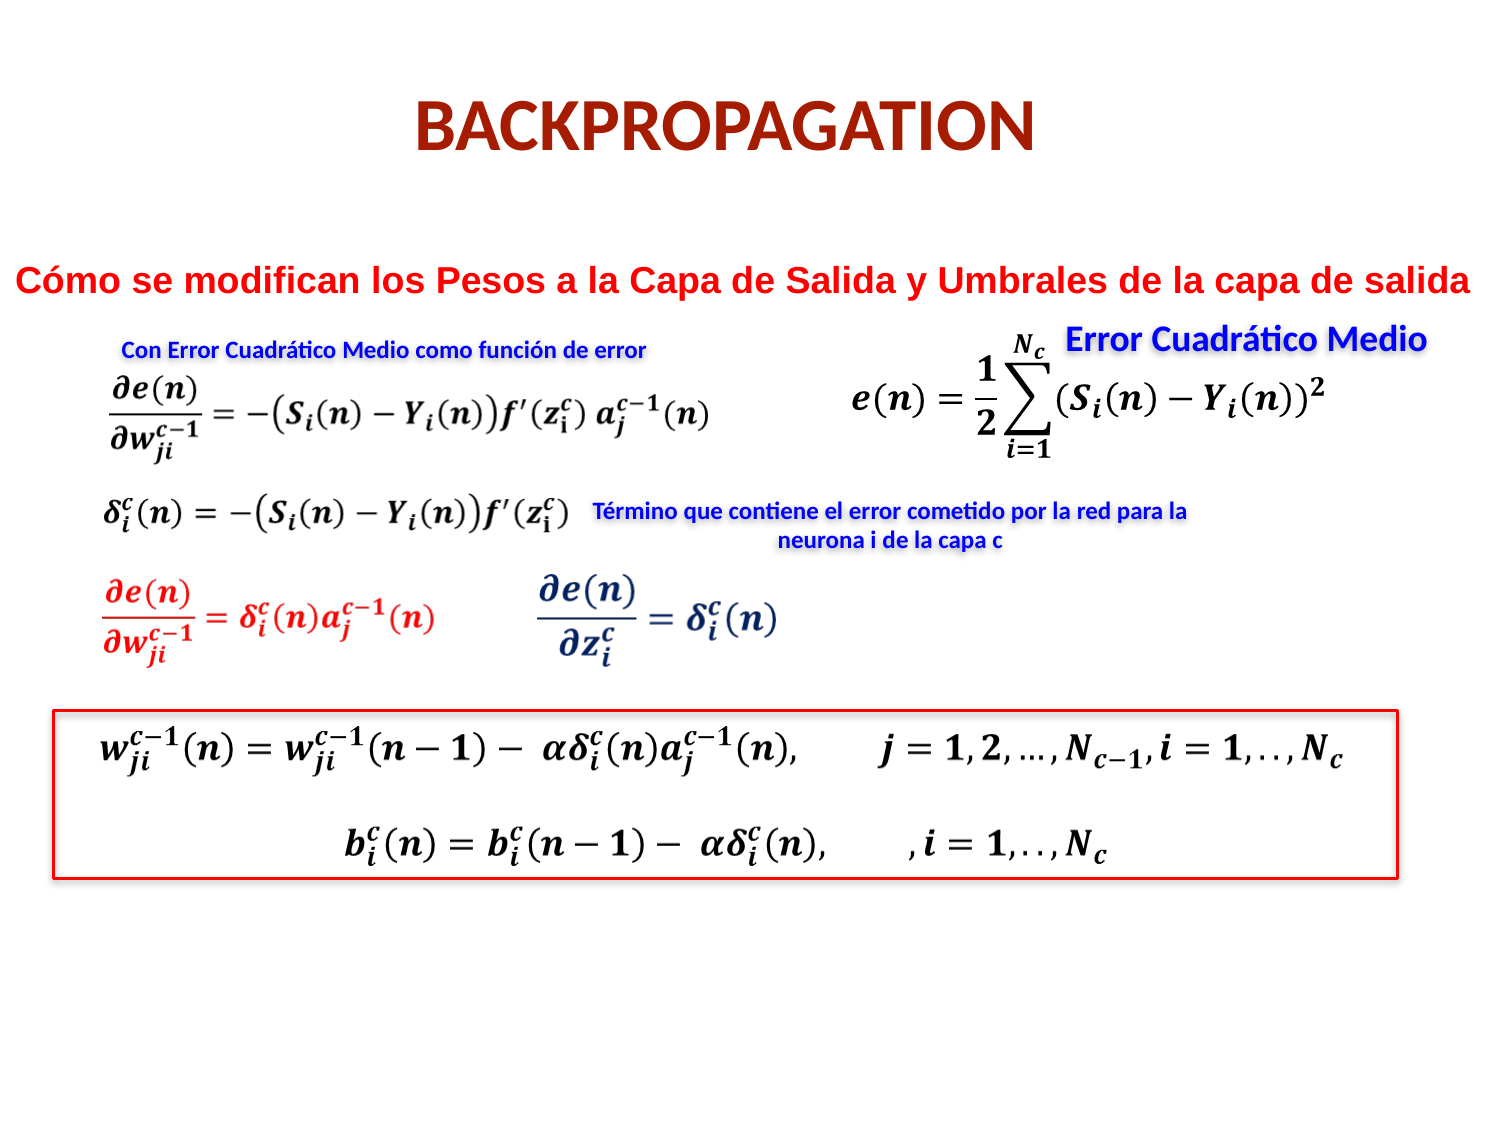

# BACKPROPAGATION

Cómo se modifican los Pesos a la Capa de Salida y Umbrales de la capa de salida

Error Cuadrático Medio
Con Error Cuadrático Medio como función de error

Término que contiene el error cometido por la red para la neurona i de la capa c